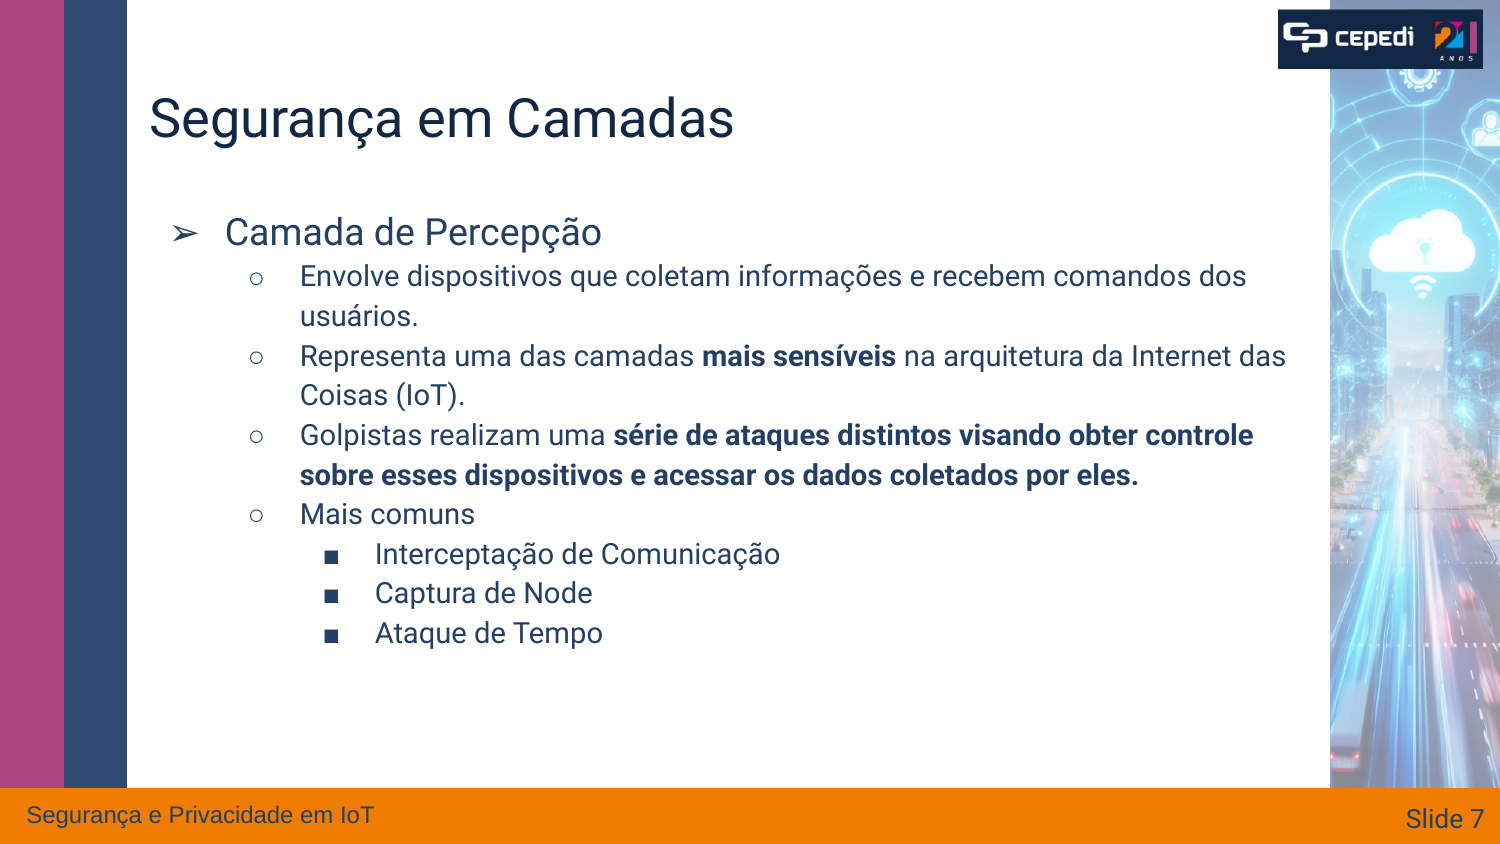

# Segurança em Camadas
Camada de Percepção
Envolve dispositivos que coletam informações e recebem comandos dos usuários.
Representa uma das camadas mais sensíveis na arquitetura da Internet das Coisas (IoT).
Golpistas realizam uma série de ataques distintos visando obter controle sobre esses dispositivos e acessar os dados coletados por eles.
Mais comuns
Interceptação de Comunicação
Captura de Node
Ataque de Tempo
Segurança e Privacidade em IoT
Slide 7